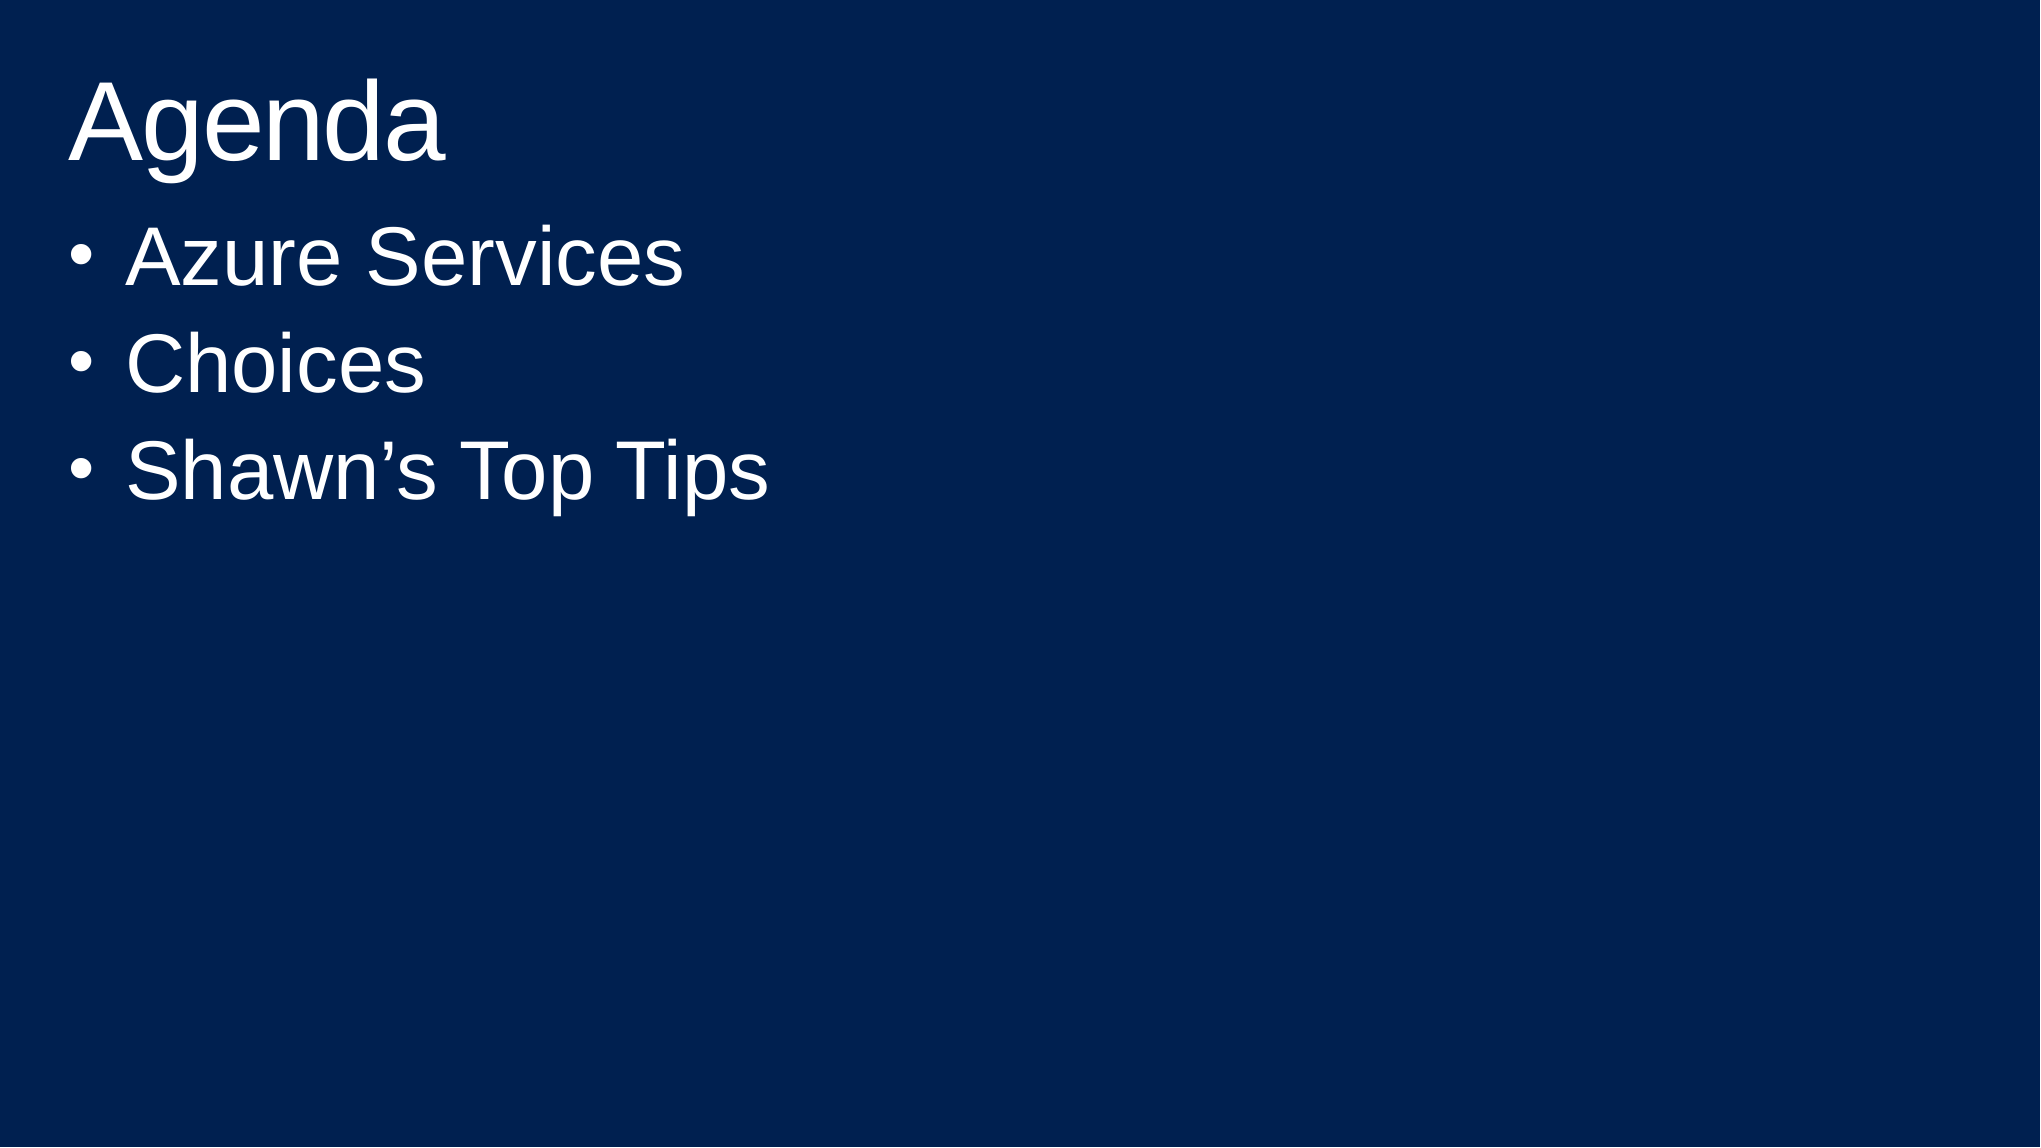

# Agenda
Azure Services
Choices
Shawn’s Top Tips